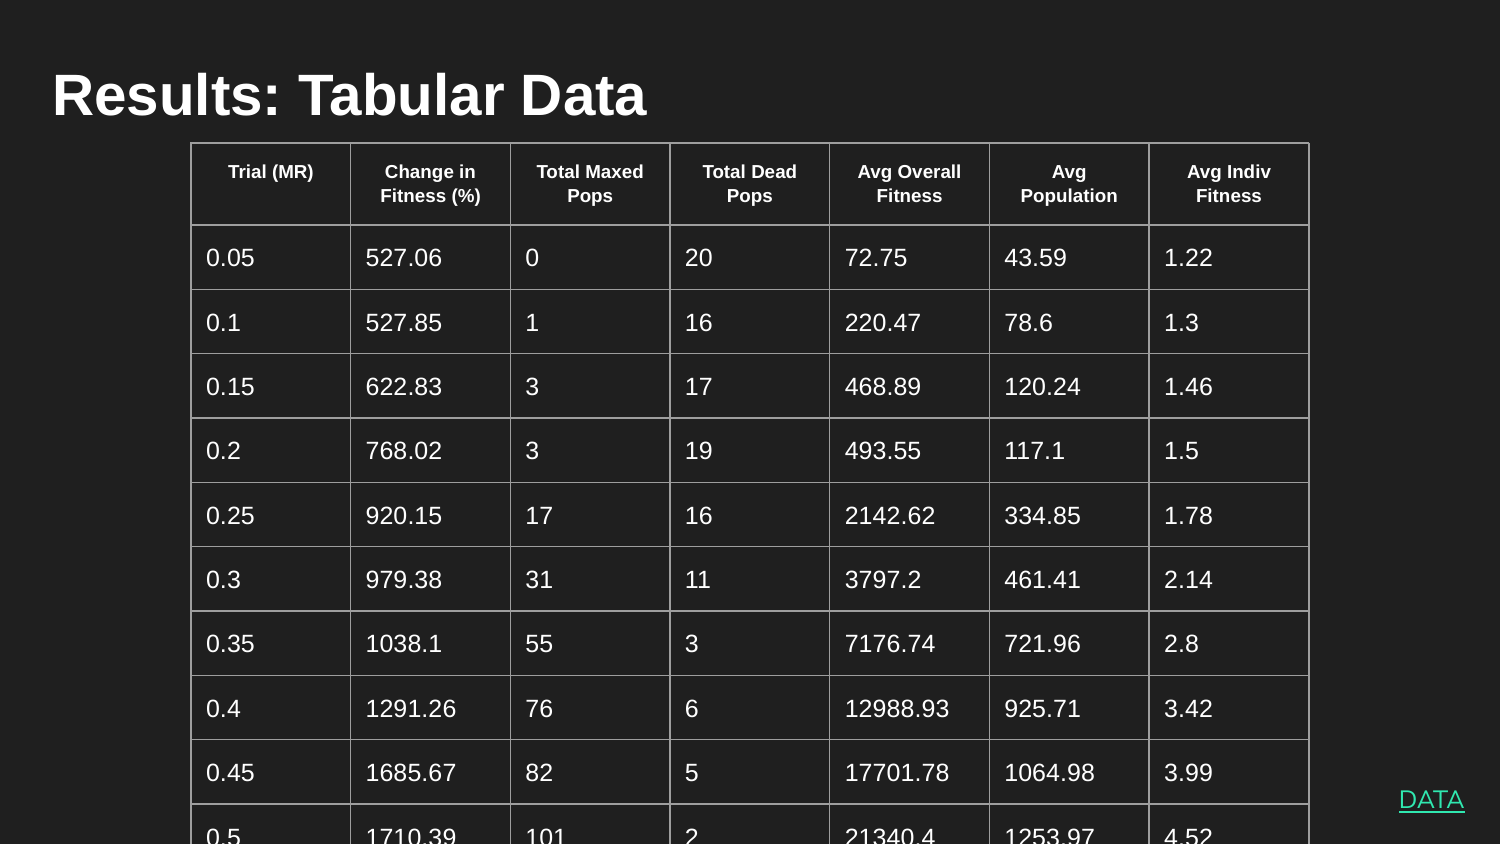

# Results: Tabular Data
| Trial (MR) | Change in Fitness (%) | Total Maxed Pops | Total Dead Pops | Avg Overall Fitness | Avg Population | Avg Indiv Fitness |
| --- | --- | --- | --- | --- | --- | --- |
| 0.05 | 527.06 | 0 | 20 | 72.75 | 43.59 | 1.22 |
| 0.1 | 527.85 | 1 | 16 | 220.47 | 78.6 | 1.3 |
| 0.15 | 622.83 | 3 | 17 | 468.89 | 120.24 | 1.46 |
| 0.2 | 768.02 | 3 | 19 | 493.55 | 117.1 | 1.5 |
| 0.25 | 920.15 | 17 | 16 | 2142.62 | 334.85 | 1.78 |
| 0.3 | 979.38 | 31 | 11 | 3797.2 | 461.41 | 2.14 |
| 0.35 | 1038.1 | 55 | 3 | 7176.74 | 721.96 | 2.8 |
| 0.4 | 1291.26 | 76 | 6 | 12988.93 | 925.71 | 3.42 |
| 0.45 | 1685.67 | 82 | 5 | 17701.78 | 1064.98 | 3.99 |
| 0.5 | 1710.39 | 101 | 2 | 21340.4 | 1253.97 | 4.52 |
DATA